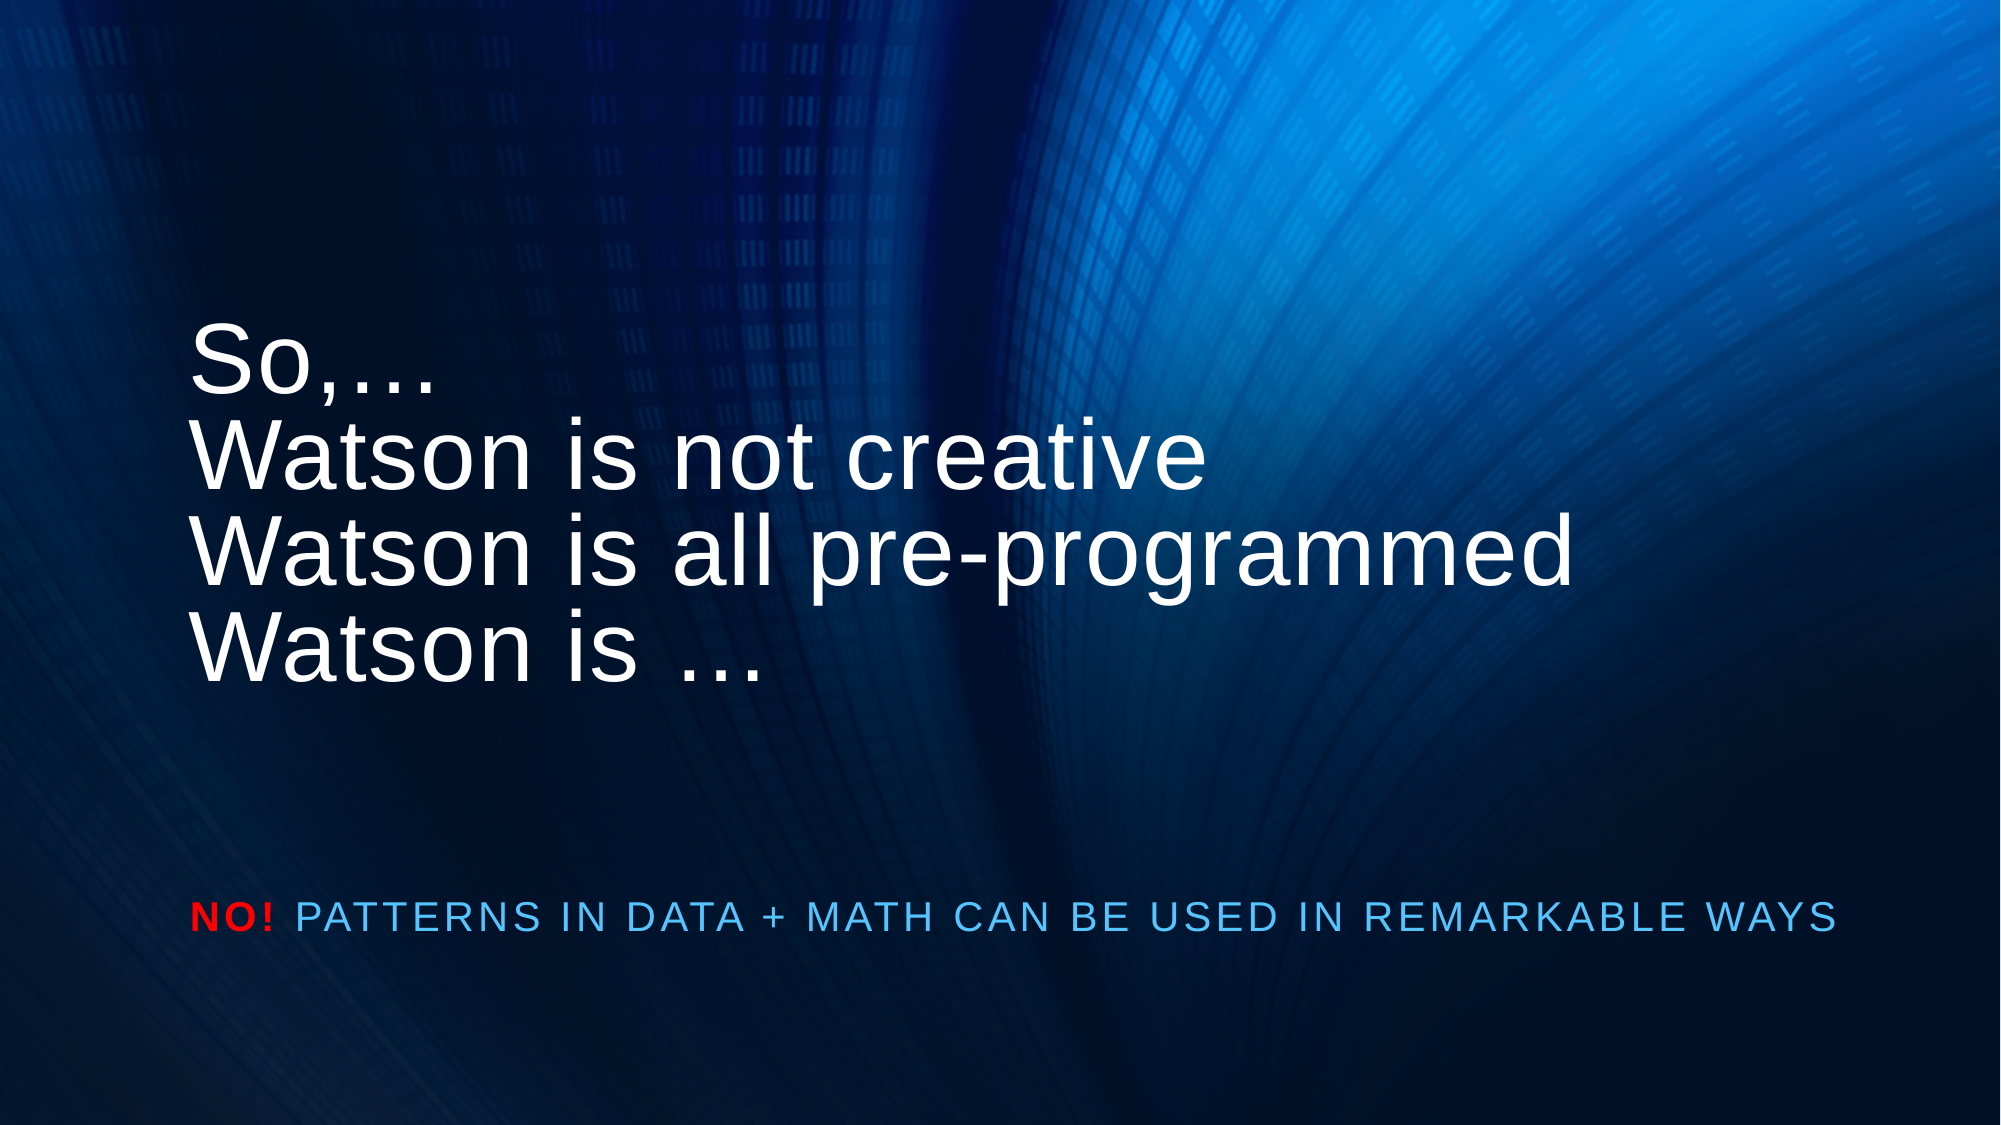

# So,… Watson is not creative Watson is all pre-programmed Watson is …
No! patterns in data + math can be used in remarkable ways